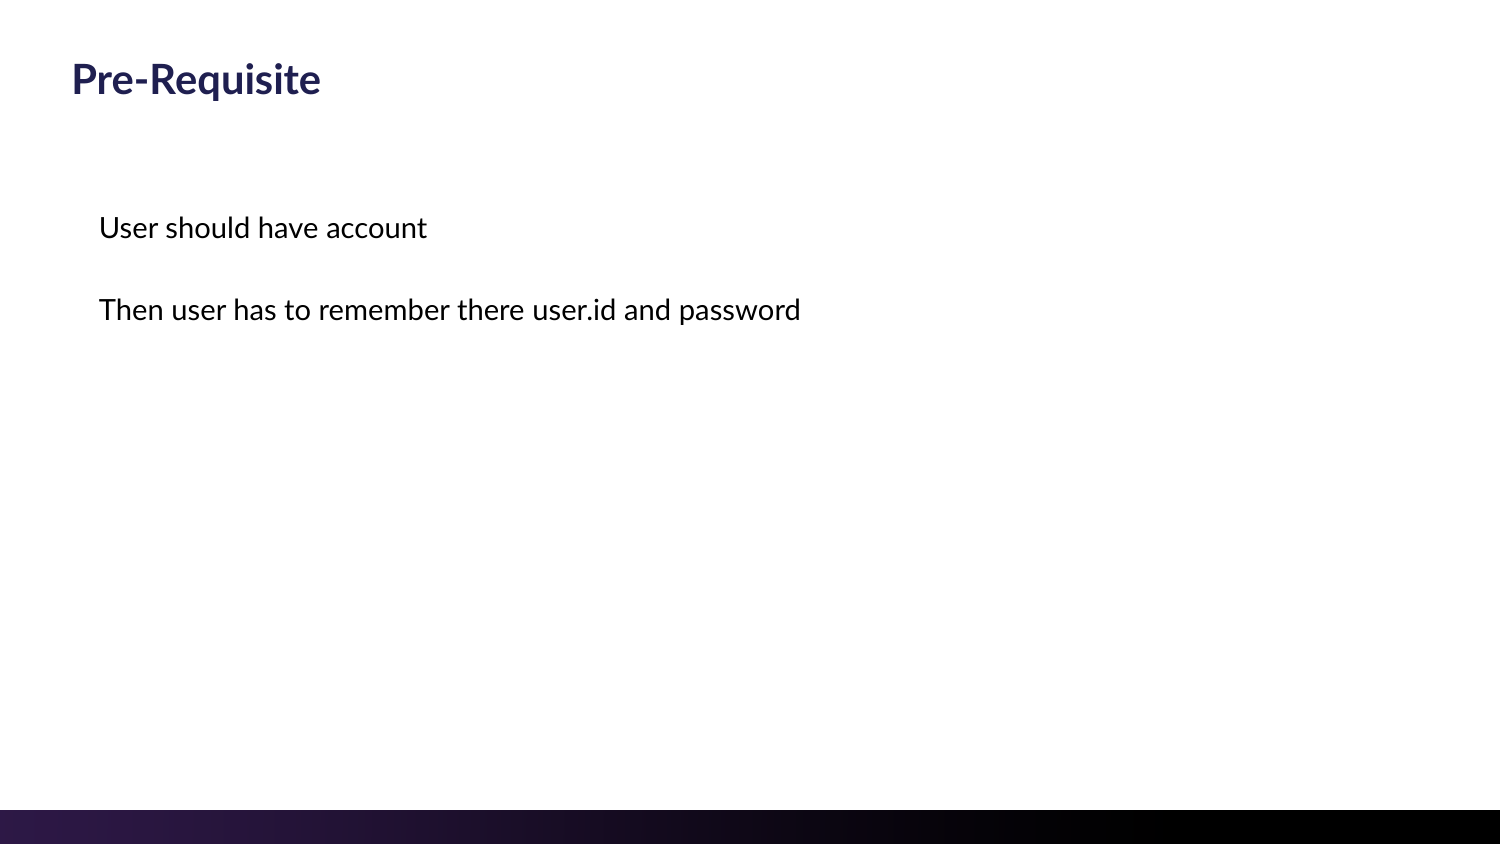

# Pre-Requisite
User should have account
Then user has to remember there user.id and password